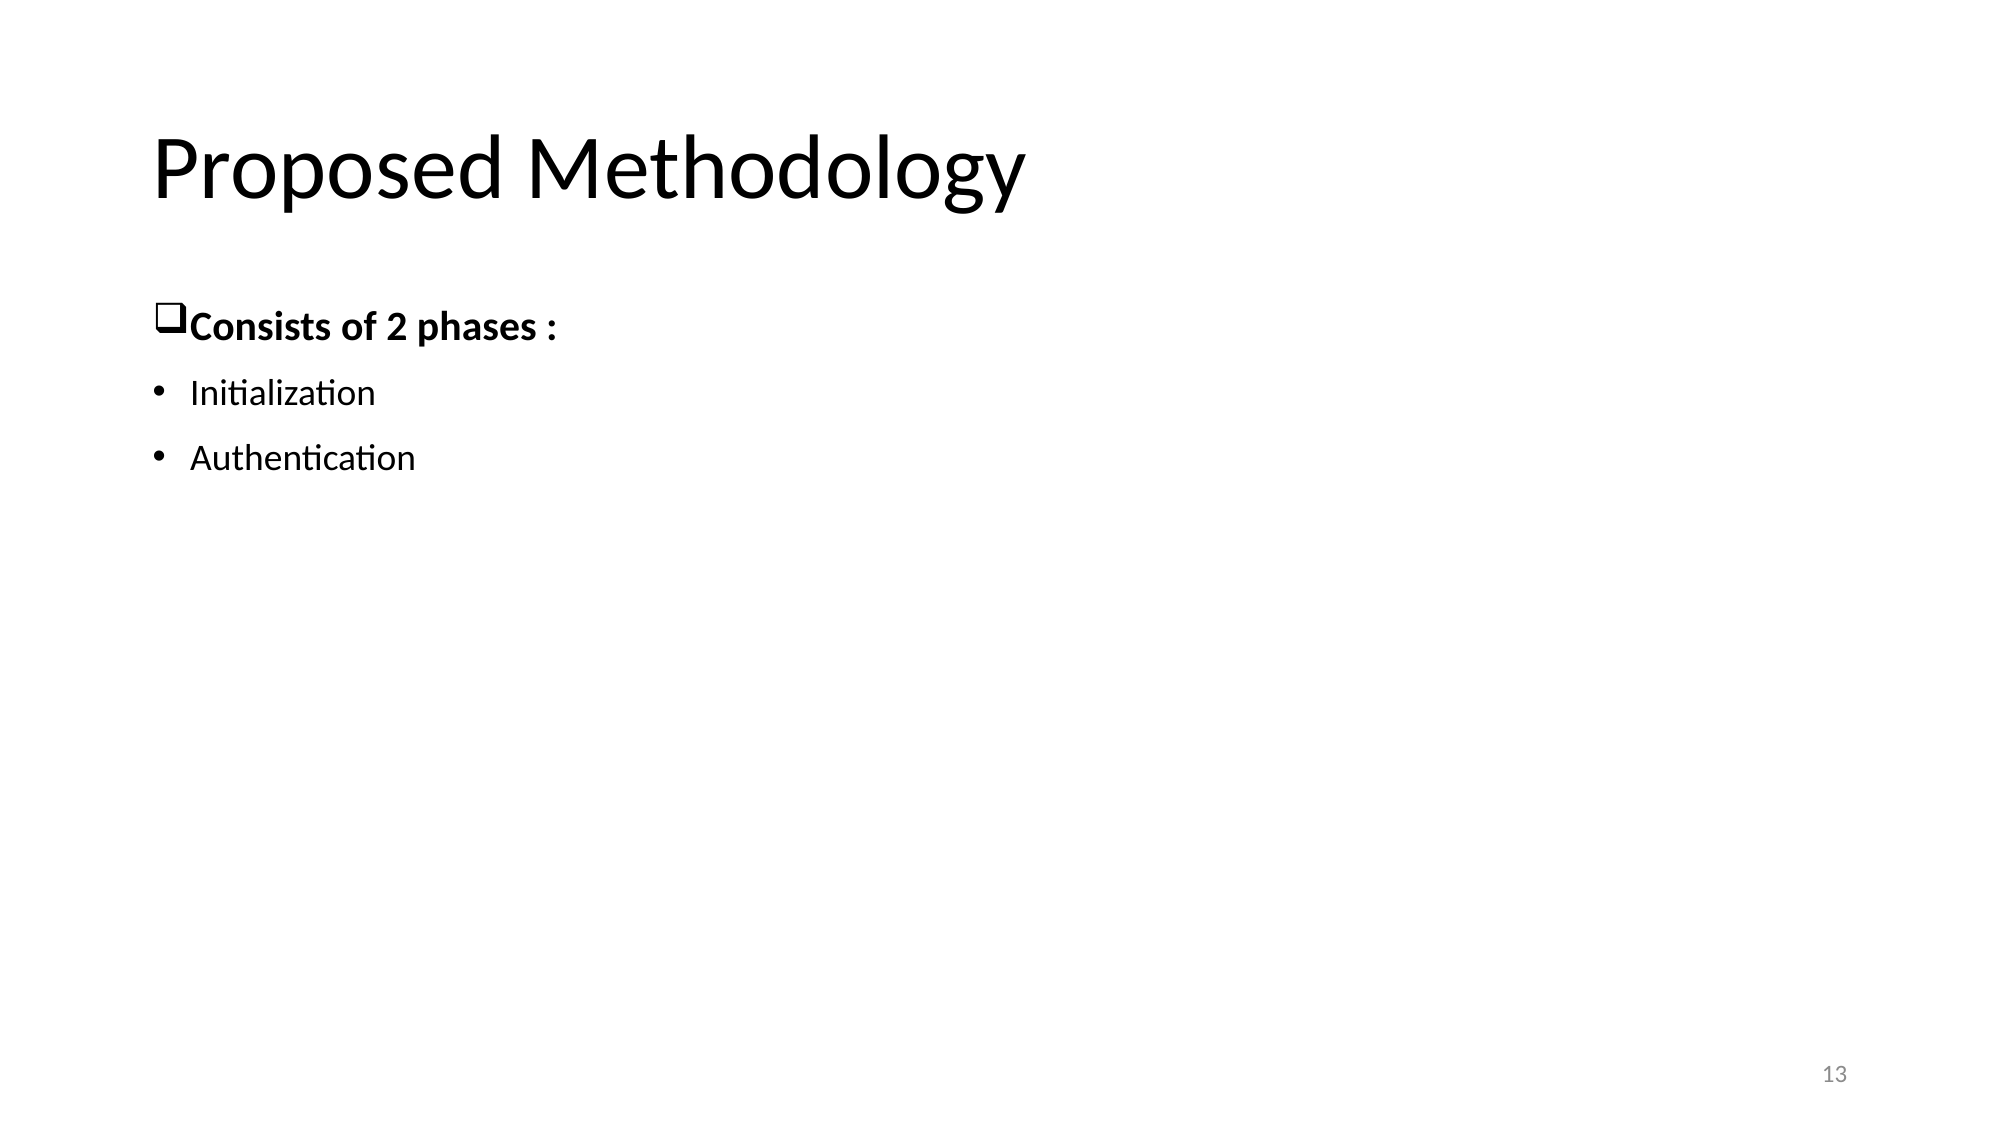

# Proposed Methodology
Consists of 2 phases :
Initialization
Authentication
13